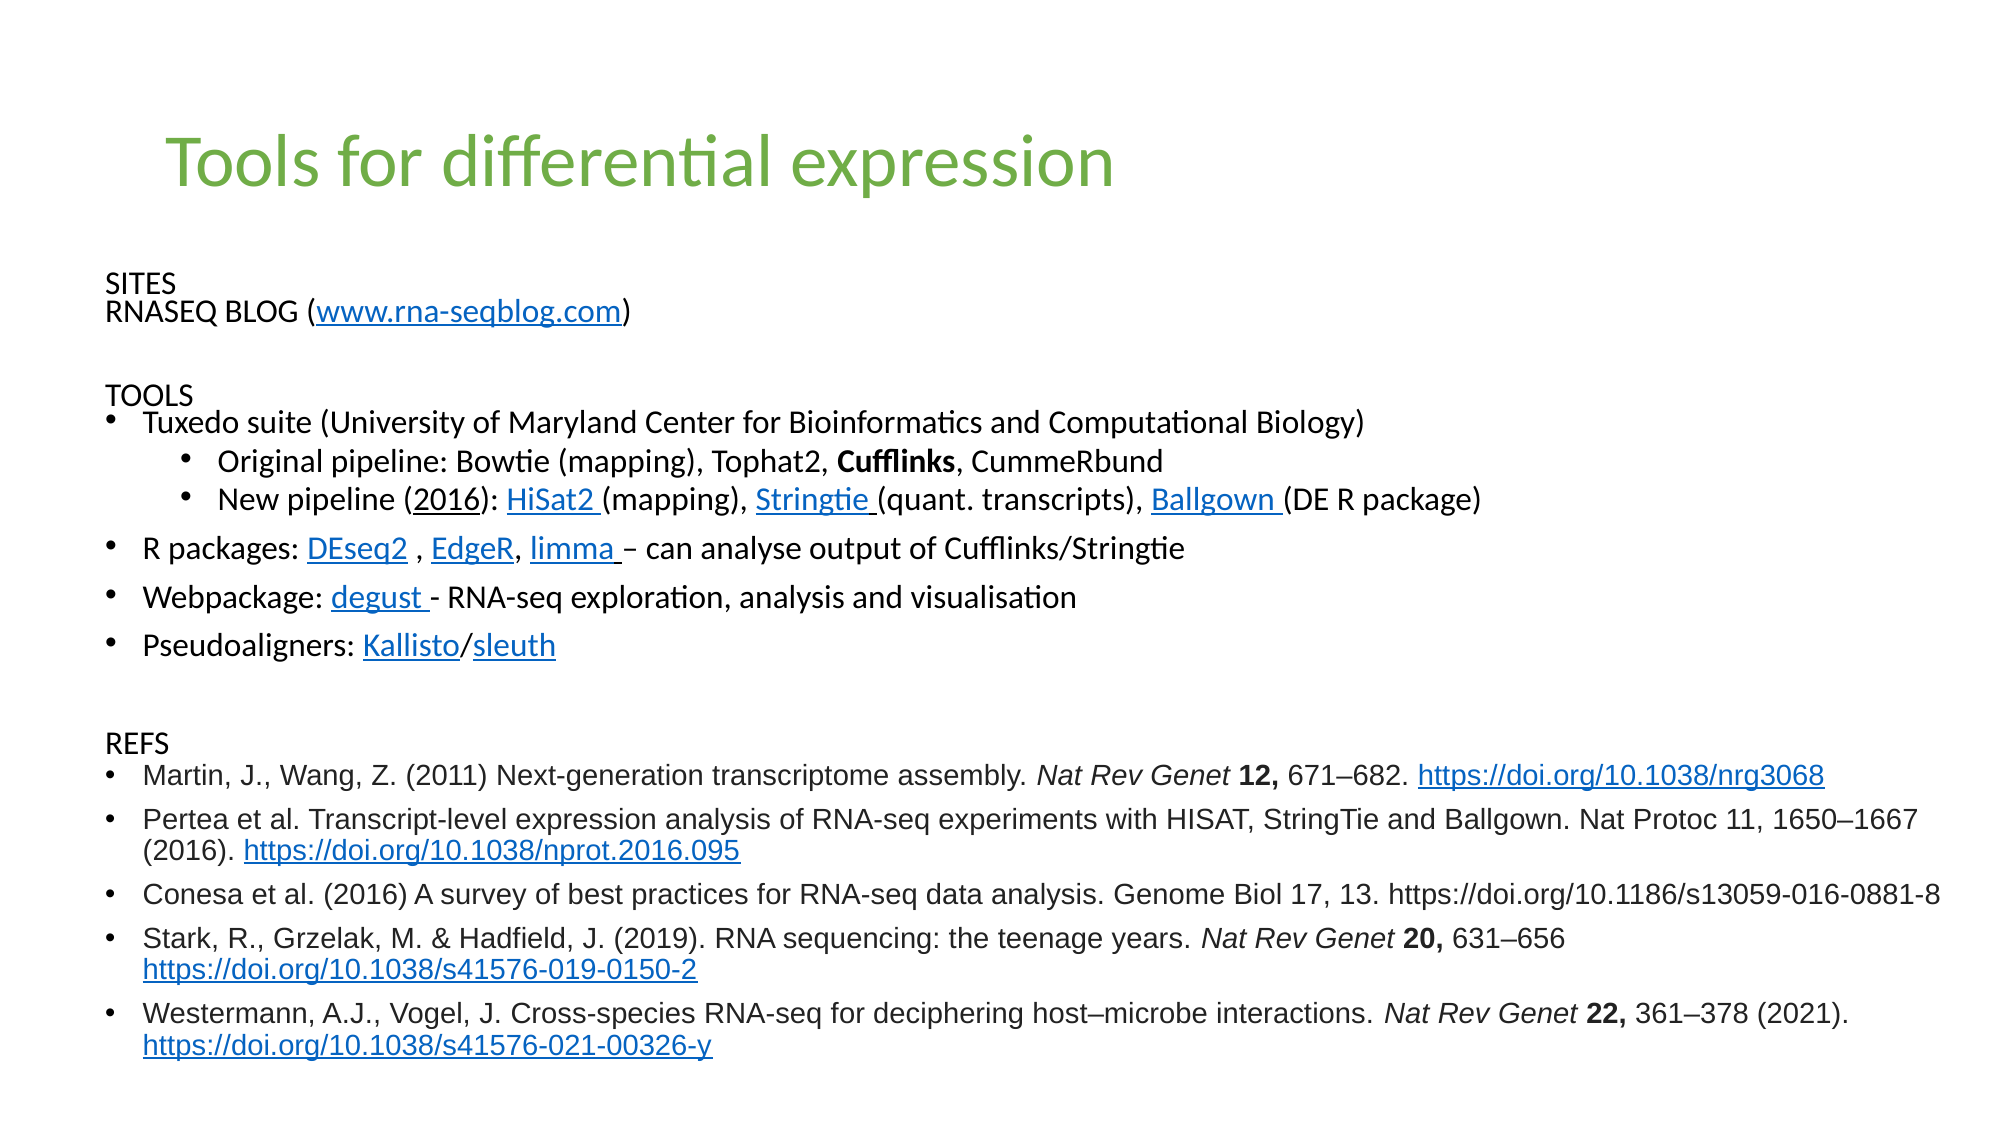

# Tools for differential expression

SITES
RNASEQ BLOG (www.rna-seqblog.com)

TOOLS
Tuxedo suite (University of Maryland Center for Bioinformatics and Computational Biology)
Original pipeline: Bowtie (mapping), Tophat2, Cufflinks, CummeRbund
New pipeline (2016): HiSat2 (mapping), Stringtie (quant. transcripts), Ballgown (DE R package)
R packages: DEseq2 , EdgeR, limma – can analyse output of Cufflinks/Stringtie
Webpackage: degust - RNA-seq exploration, analysis and visualisation
Pseudoaligners: Kallisto/sleuth

REFS
Martin, J., Wang, Z. (2011) Next-generation transcriptome assembly. Nat Rev Genet 12, 671–682. https://doi.org/10.1038/nrg3068
Pertea et al. Transcript-level expression analysis of RNA-seq experiments with HISAT, StringTie and Ballgown. Nat Protoc 11, 1650–1667 (2016). https://doi.org/10.1038/nprot.2016.095
Conesa et al. (2016) A survey of best practices for RNA-seq data analysis. Genome Biol 17, 13. https://doi.org/10.1186/s13059-016-0881-8
Stark, R., Grzelak, M. & Hadfield, J. (2019). RNA sequencing: the teenage years. Nat Rev Genet 20, 631–656 https://doi.org/10.1038/s41576-019-0150-2
Westermann, A.J., Vogel, J. Cross-species RNA-seq for deciphering host–microbe interactions. Nat Rev Genet 22, 361–378 (2021). https://doi.org/10.1038/s41576-021-00326-y

NOTE: many packages require raw counts for analysis, not FKPM/TPM, as they model dispersal of coverage and normalise across whole genome/transcriptome. Be careful to read/understand specific requirements per tool